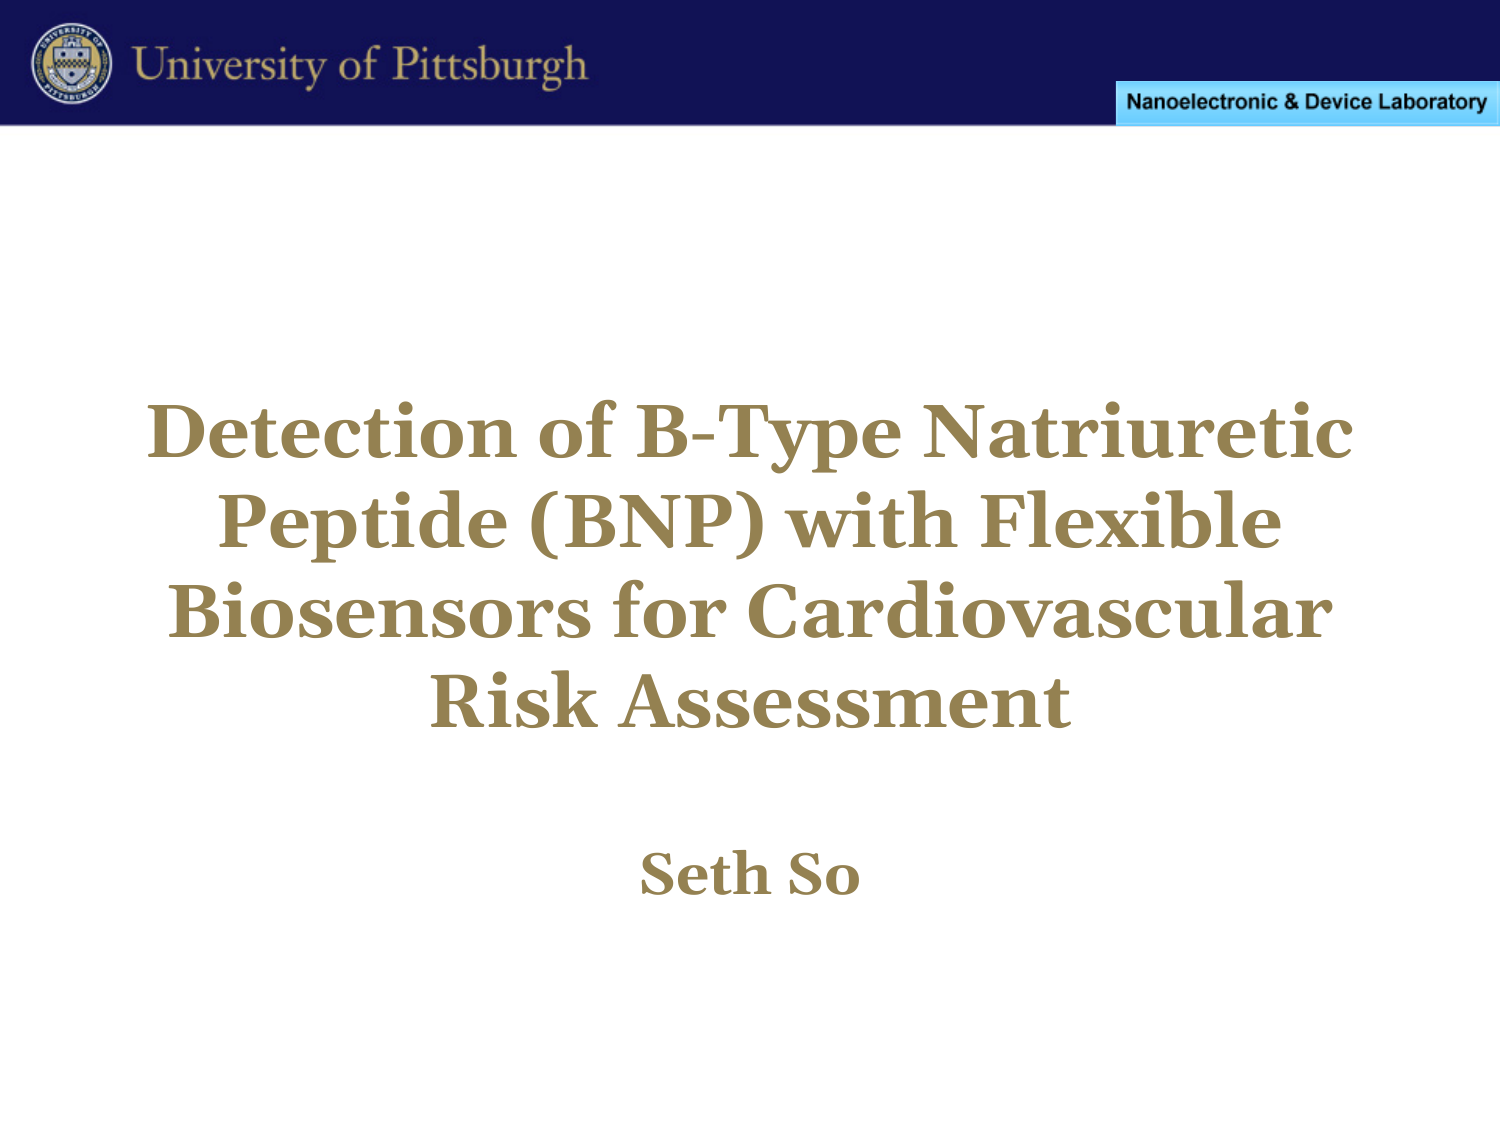

# Detection of B-Type Natriuretic Peptide (BNP) with Flexible Biosensors for Cardiovascular Risk Assessment
Seth So